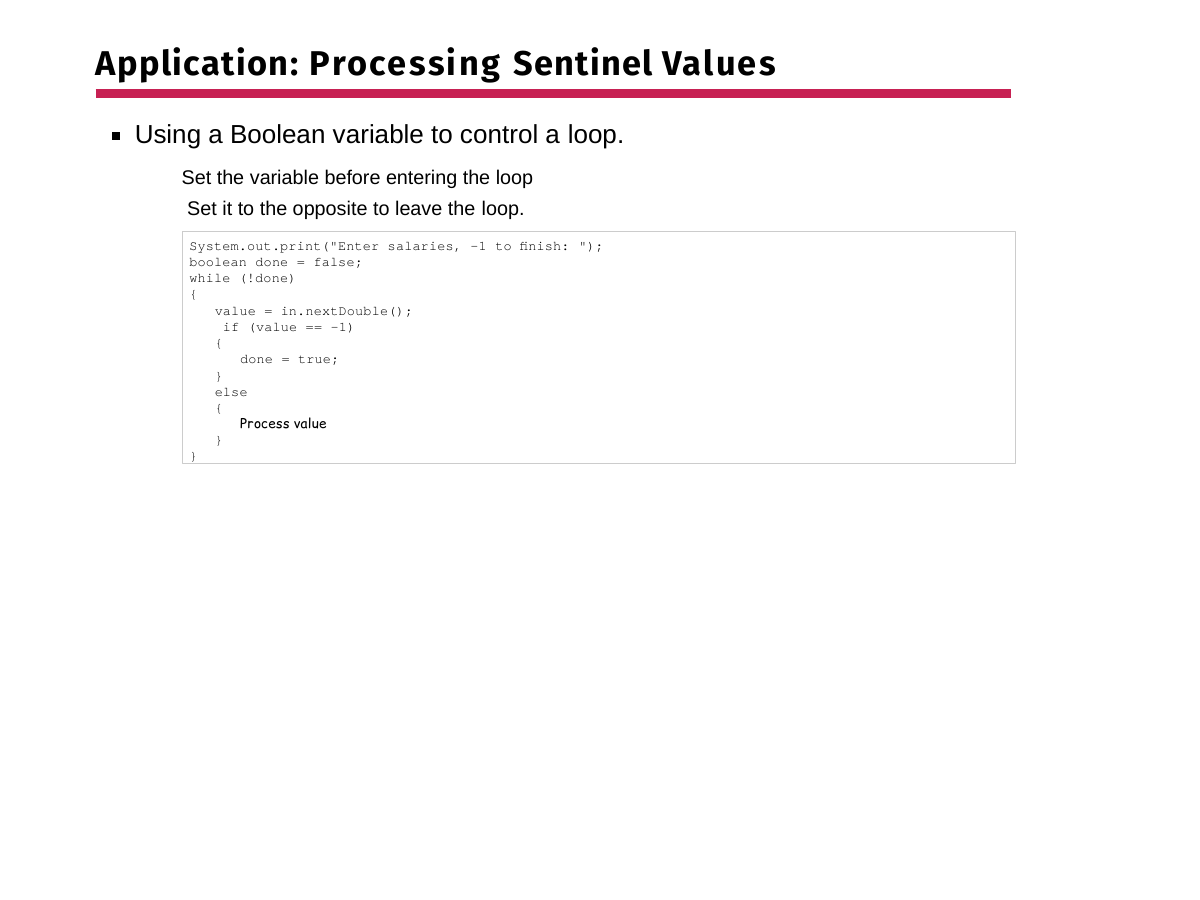

# Application: Processing Sentinel Values
Using a Boolean variable to control a loop.
Set the variable before entering the loop  Set it to the opposite to leave the loop.

System.out.print("Enter salaries, -1 to finish: ");  boolean done = false;
while (!done)
{
value = in.nextDouble();  if (value == -1)
{
done = true;
}
else
{
Process value
}
}